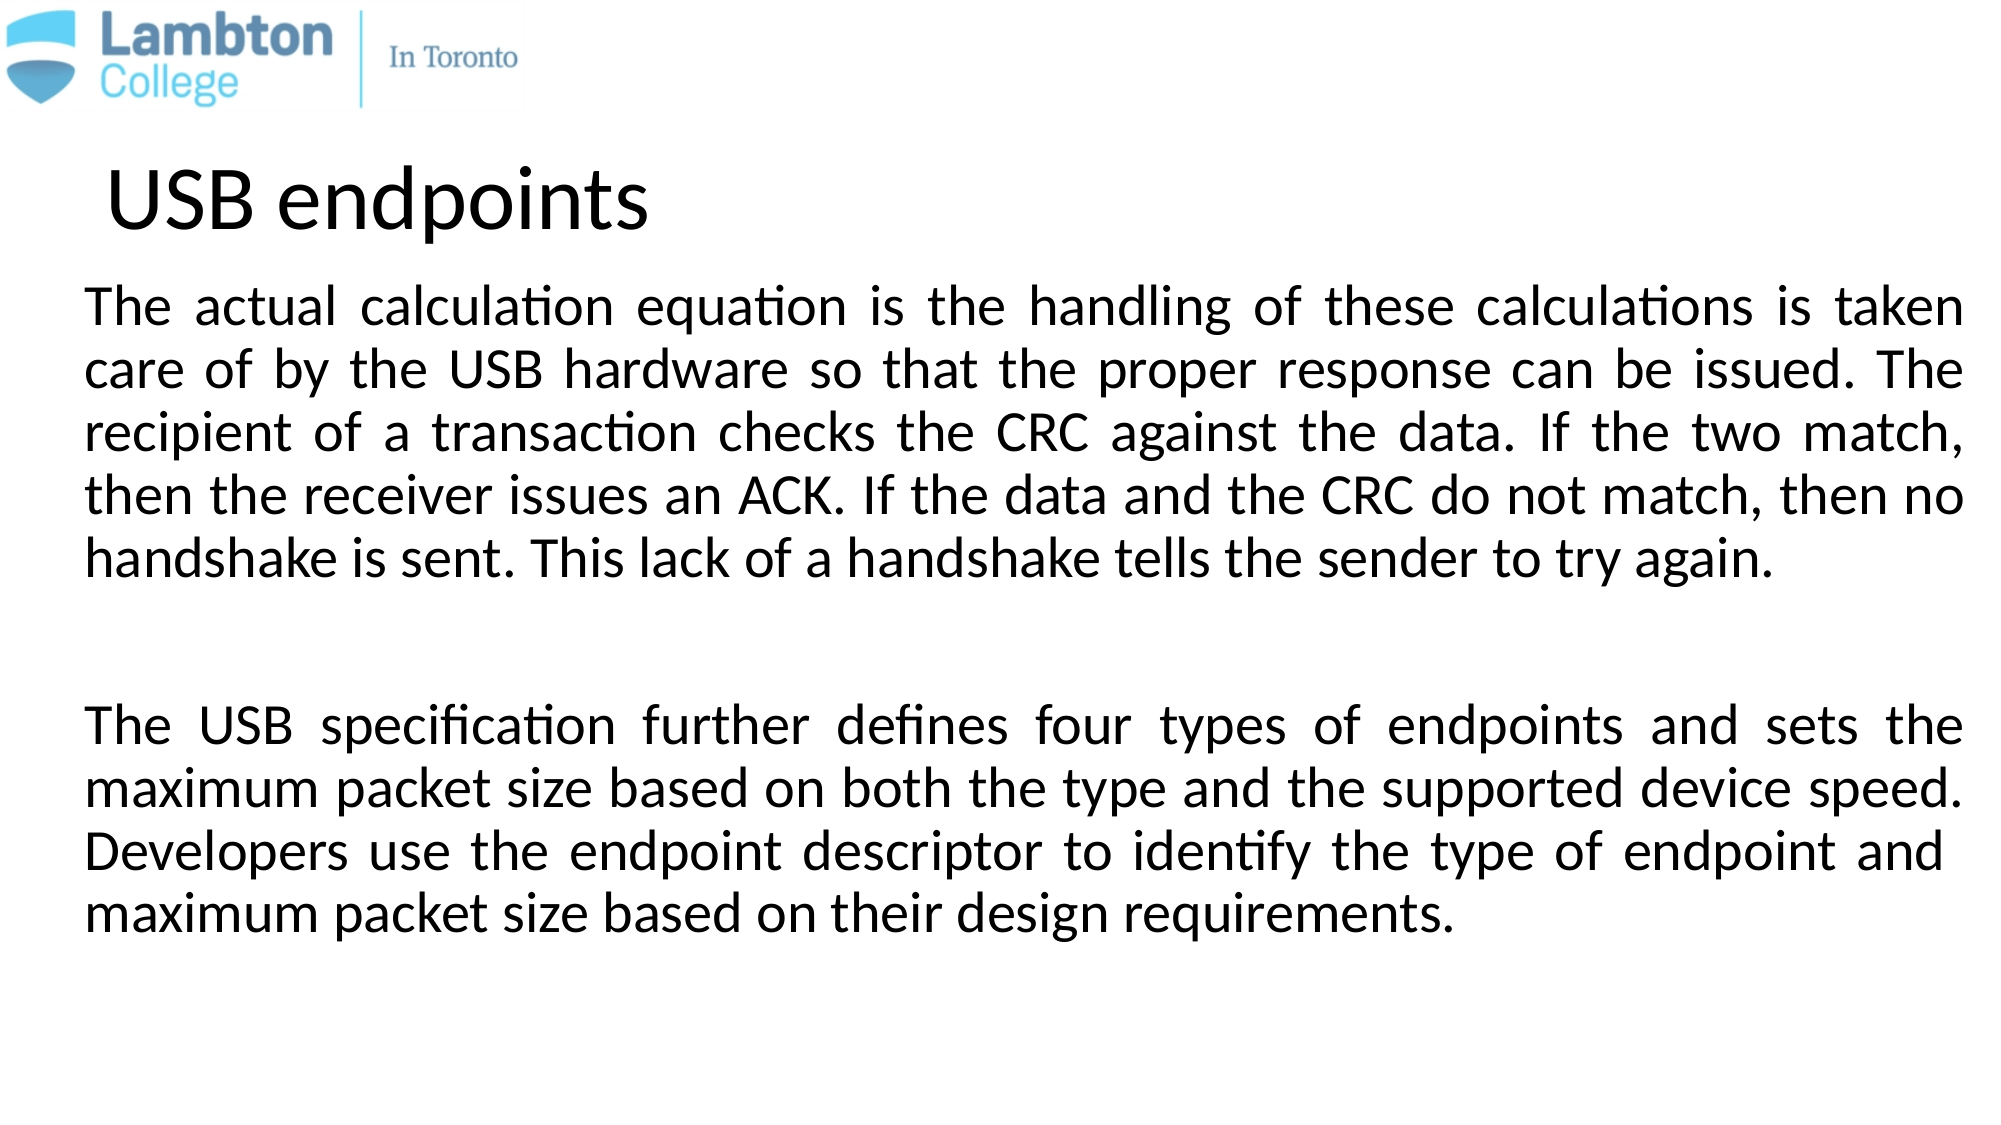

# USB endpoints
The actual calculation equation is the handling of these calculations is taken care of by the USB hardware so that the proper response can be issued. The recipient of a transaction checks the CRC against the data. If the two match, then the receiver issues an ACK. If the data and the CRC do not match, then no handshake is sent. This lack of a handshake tells the sender to try again.

The USB specification further defines four types of endpoints and sets the maximum packet size based on both the type and the supported device speed. Developers use the endpoint descriptor to identify the type of endpoint and  maximum packet size based on their design requirements.